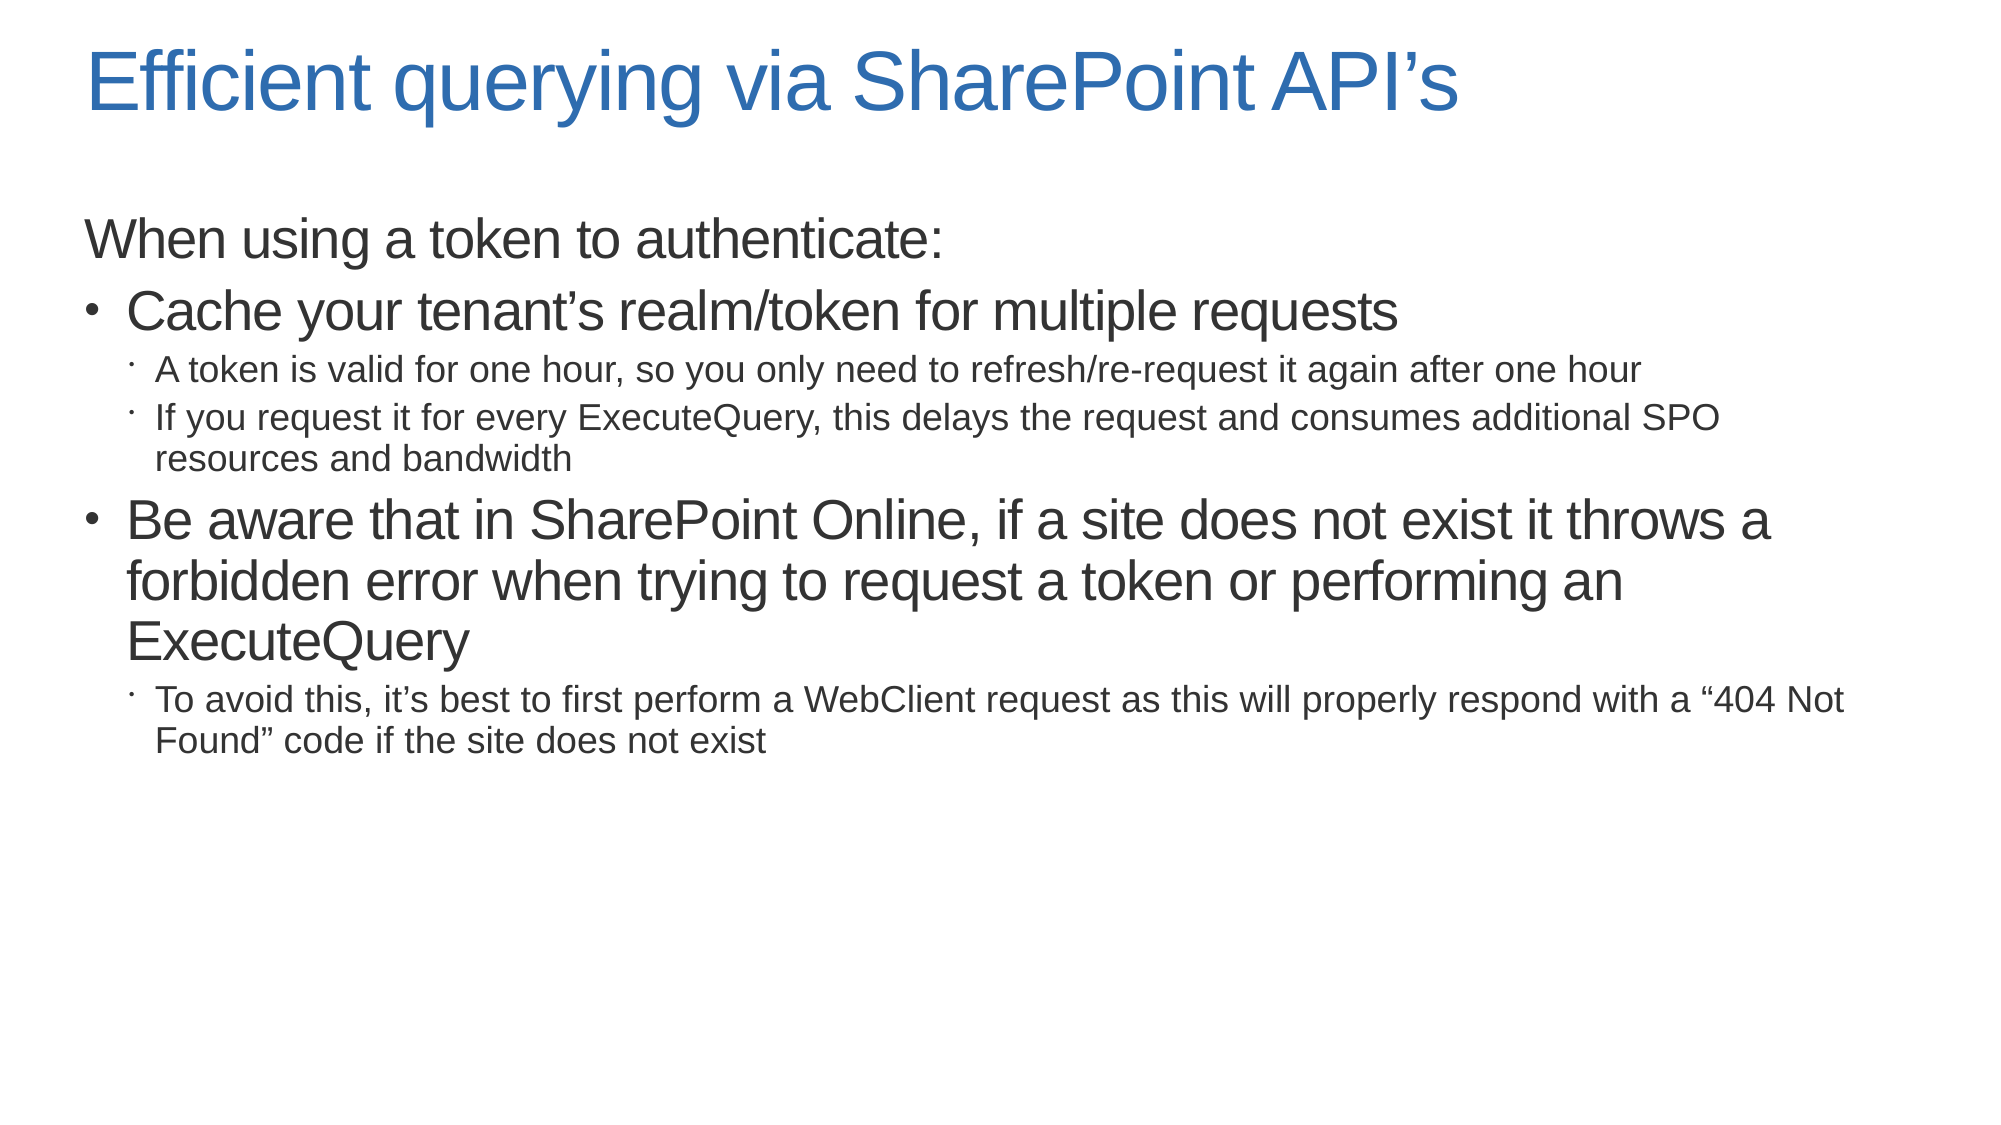

# Efficient querying via SharePoint API’s
When using a token to authenticate:
Cache your tenant’s realm/token for multiple requests
A token is valid for one hour, so you only need to refresh/re-request it again after one hour
If you request it for every ExecuteQuery, this delays the request and consumes additional SPO resources and bandwidth
Be aware that in SharePoint Online, if a site does not exist it throws a forbidden error when trying to request a token or performing an ExecuteQuery
To avoid this, it’s best to first perform a WebClient request as this will properly respond with a “404 Not Found” code if the site does not exist